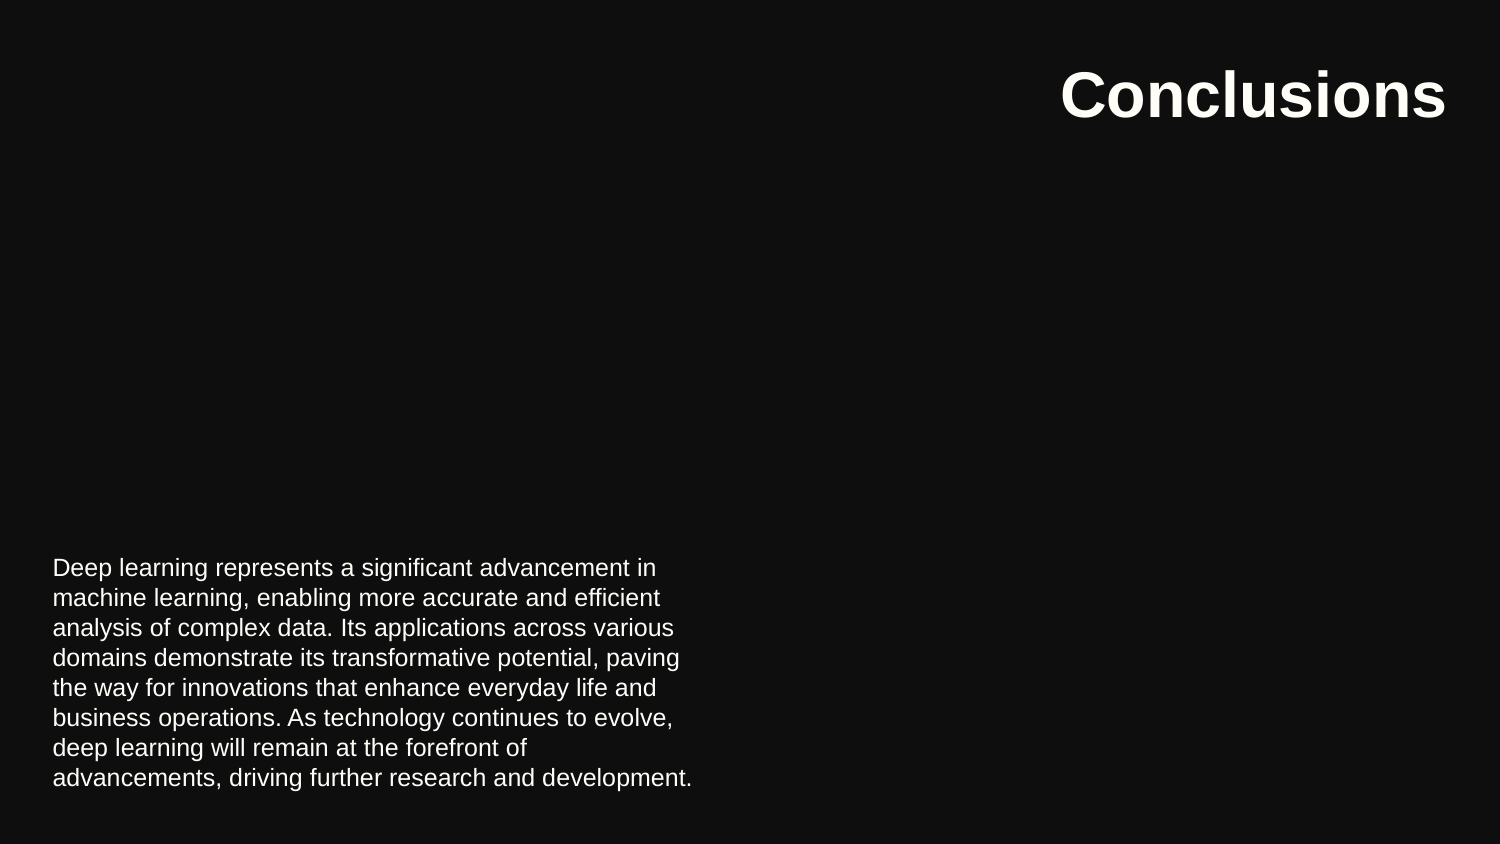

# Conclusions
Deep learning represents a significant advancement in machine learning, enabling more accurate and efficient analysis of complex data. Its applications across various domains demonstrate its transformative potential, paving the way for innovations that enhance everyday life and business operations. As technology continues to evolve, deep learning will remain at the forefront of advancements, driving further research and development.